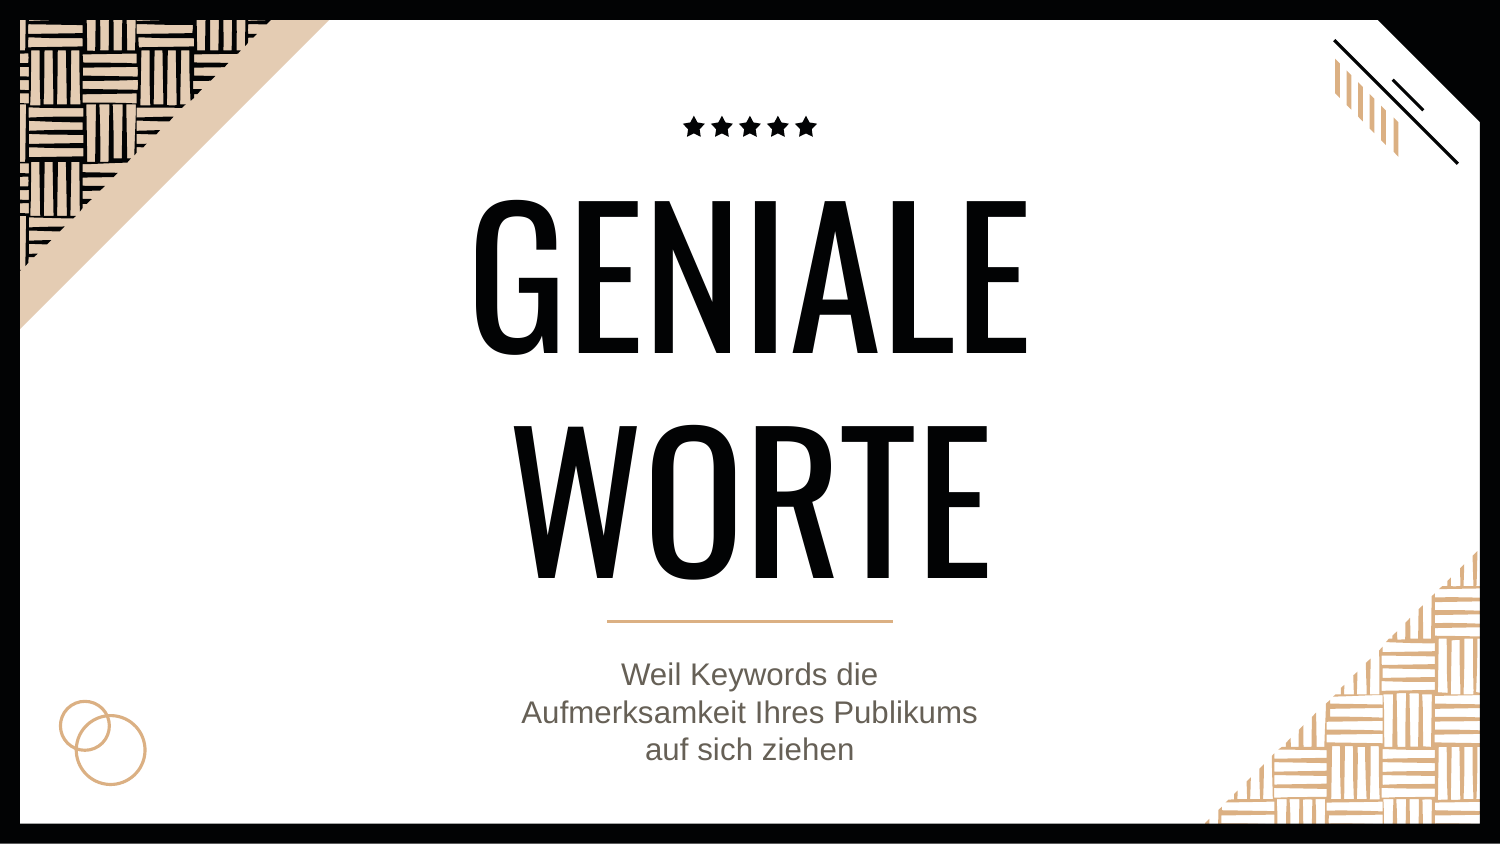

# GENIALE WORTE
Weil Keywords die Aufmerksamkeit Ihres Publikums auf sich ziehen